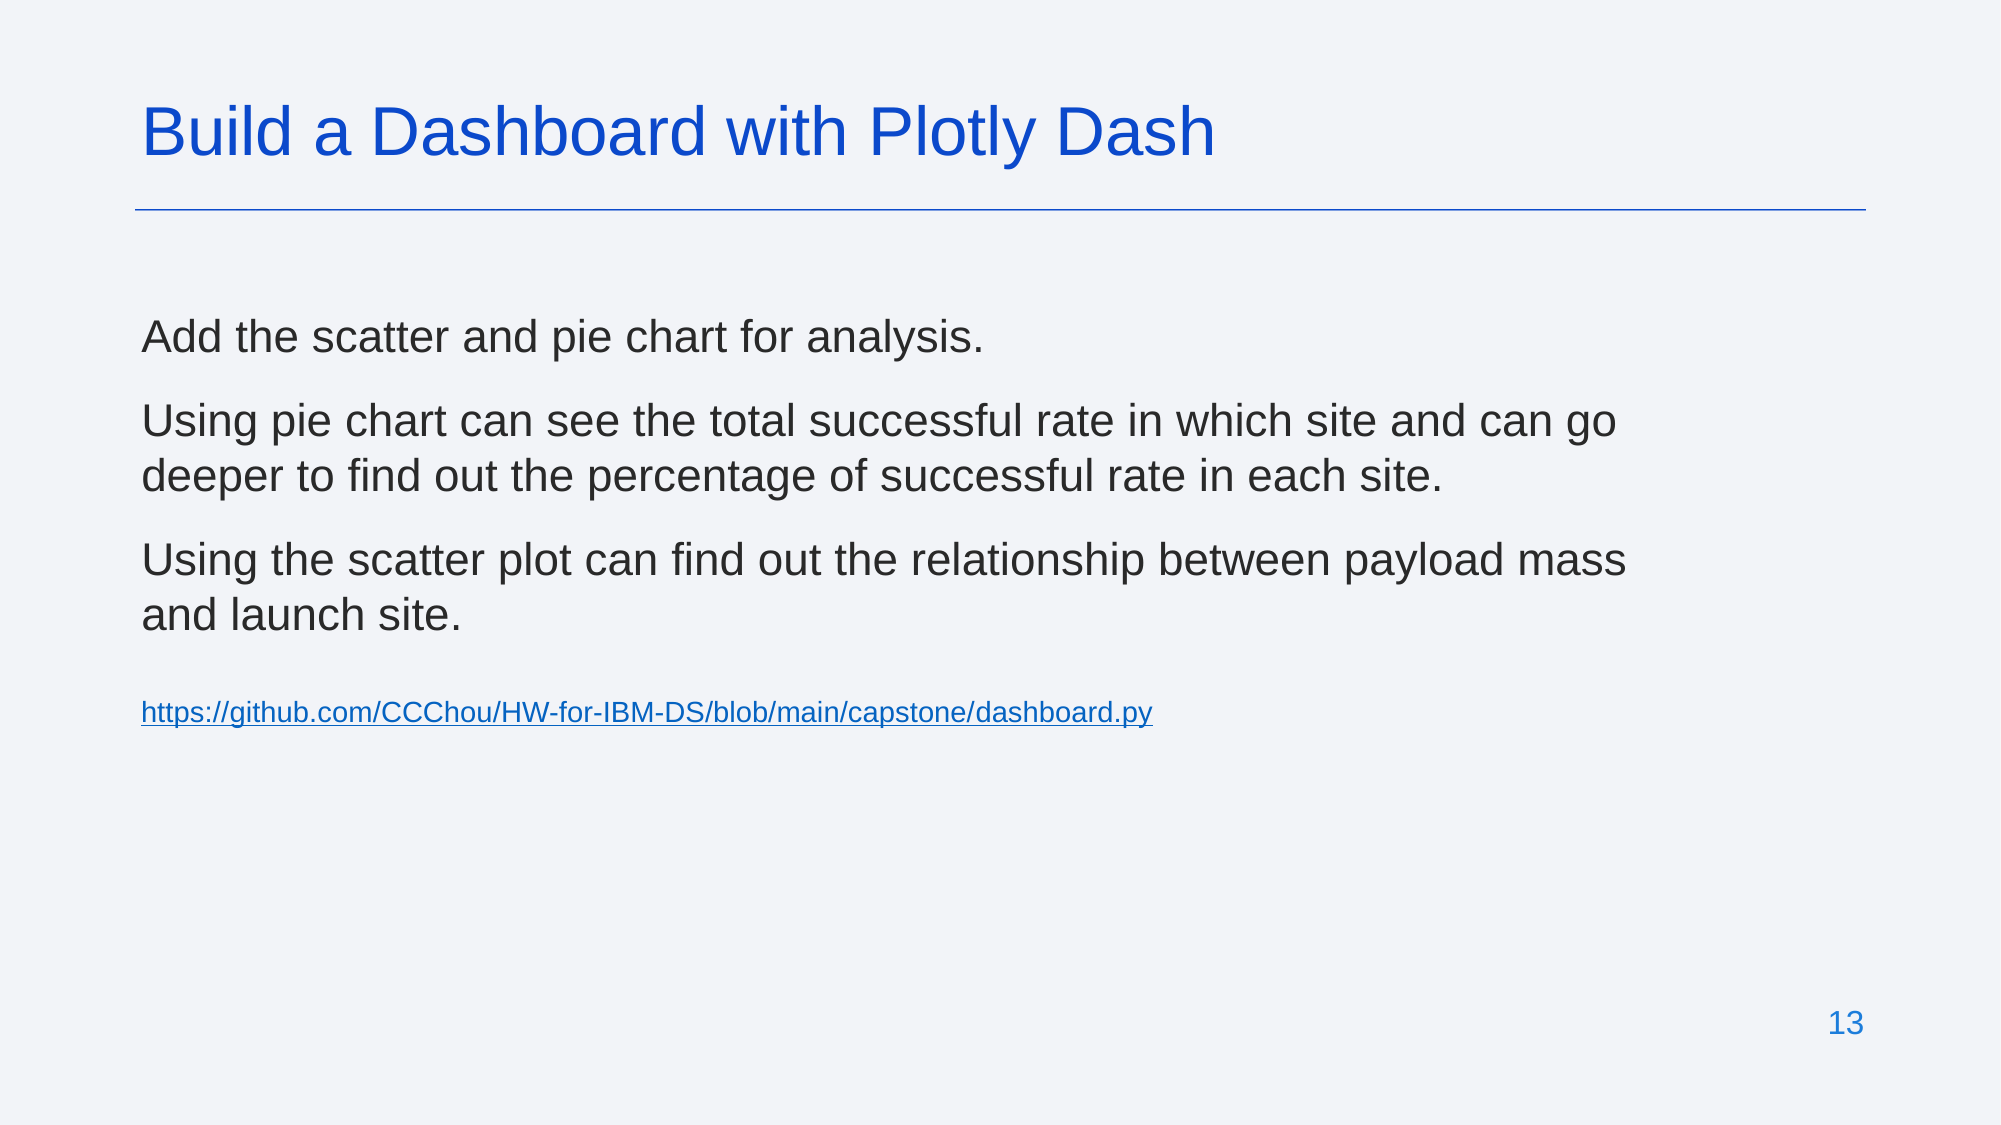

Build a Dashboard with Plotly Dash
Add the scatter and pie chart for analysis.
Using pie chart can see the total successful rate in which site and can go deeper to find out the percentage of successful rate in each site.
Using the scatter plot can find out the relationship between payload mass and launch site.

https://github.com/CCChou/HW-for-IBM-DS/blob/main/capstone/dashboard.py
13